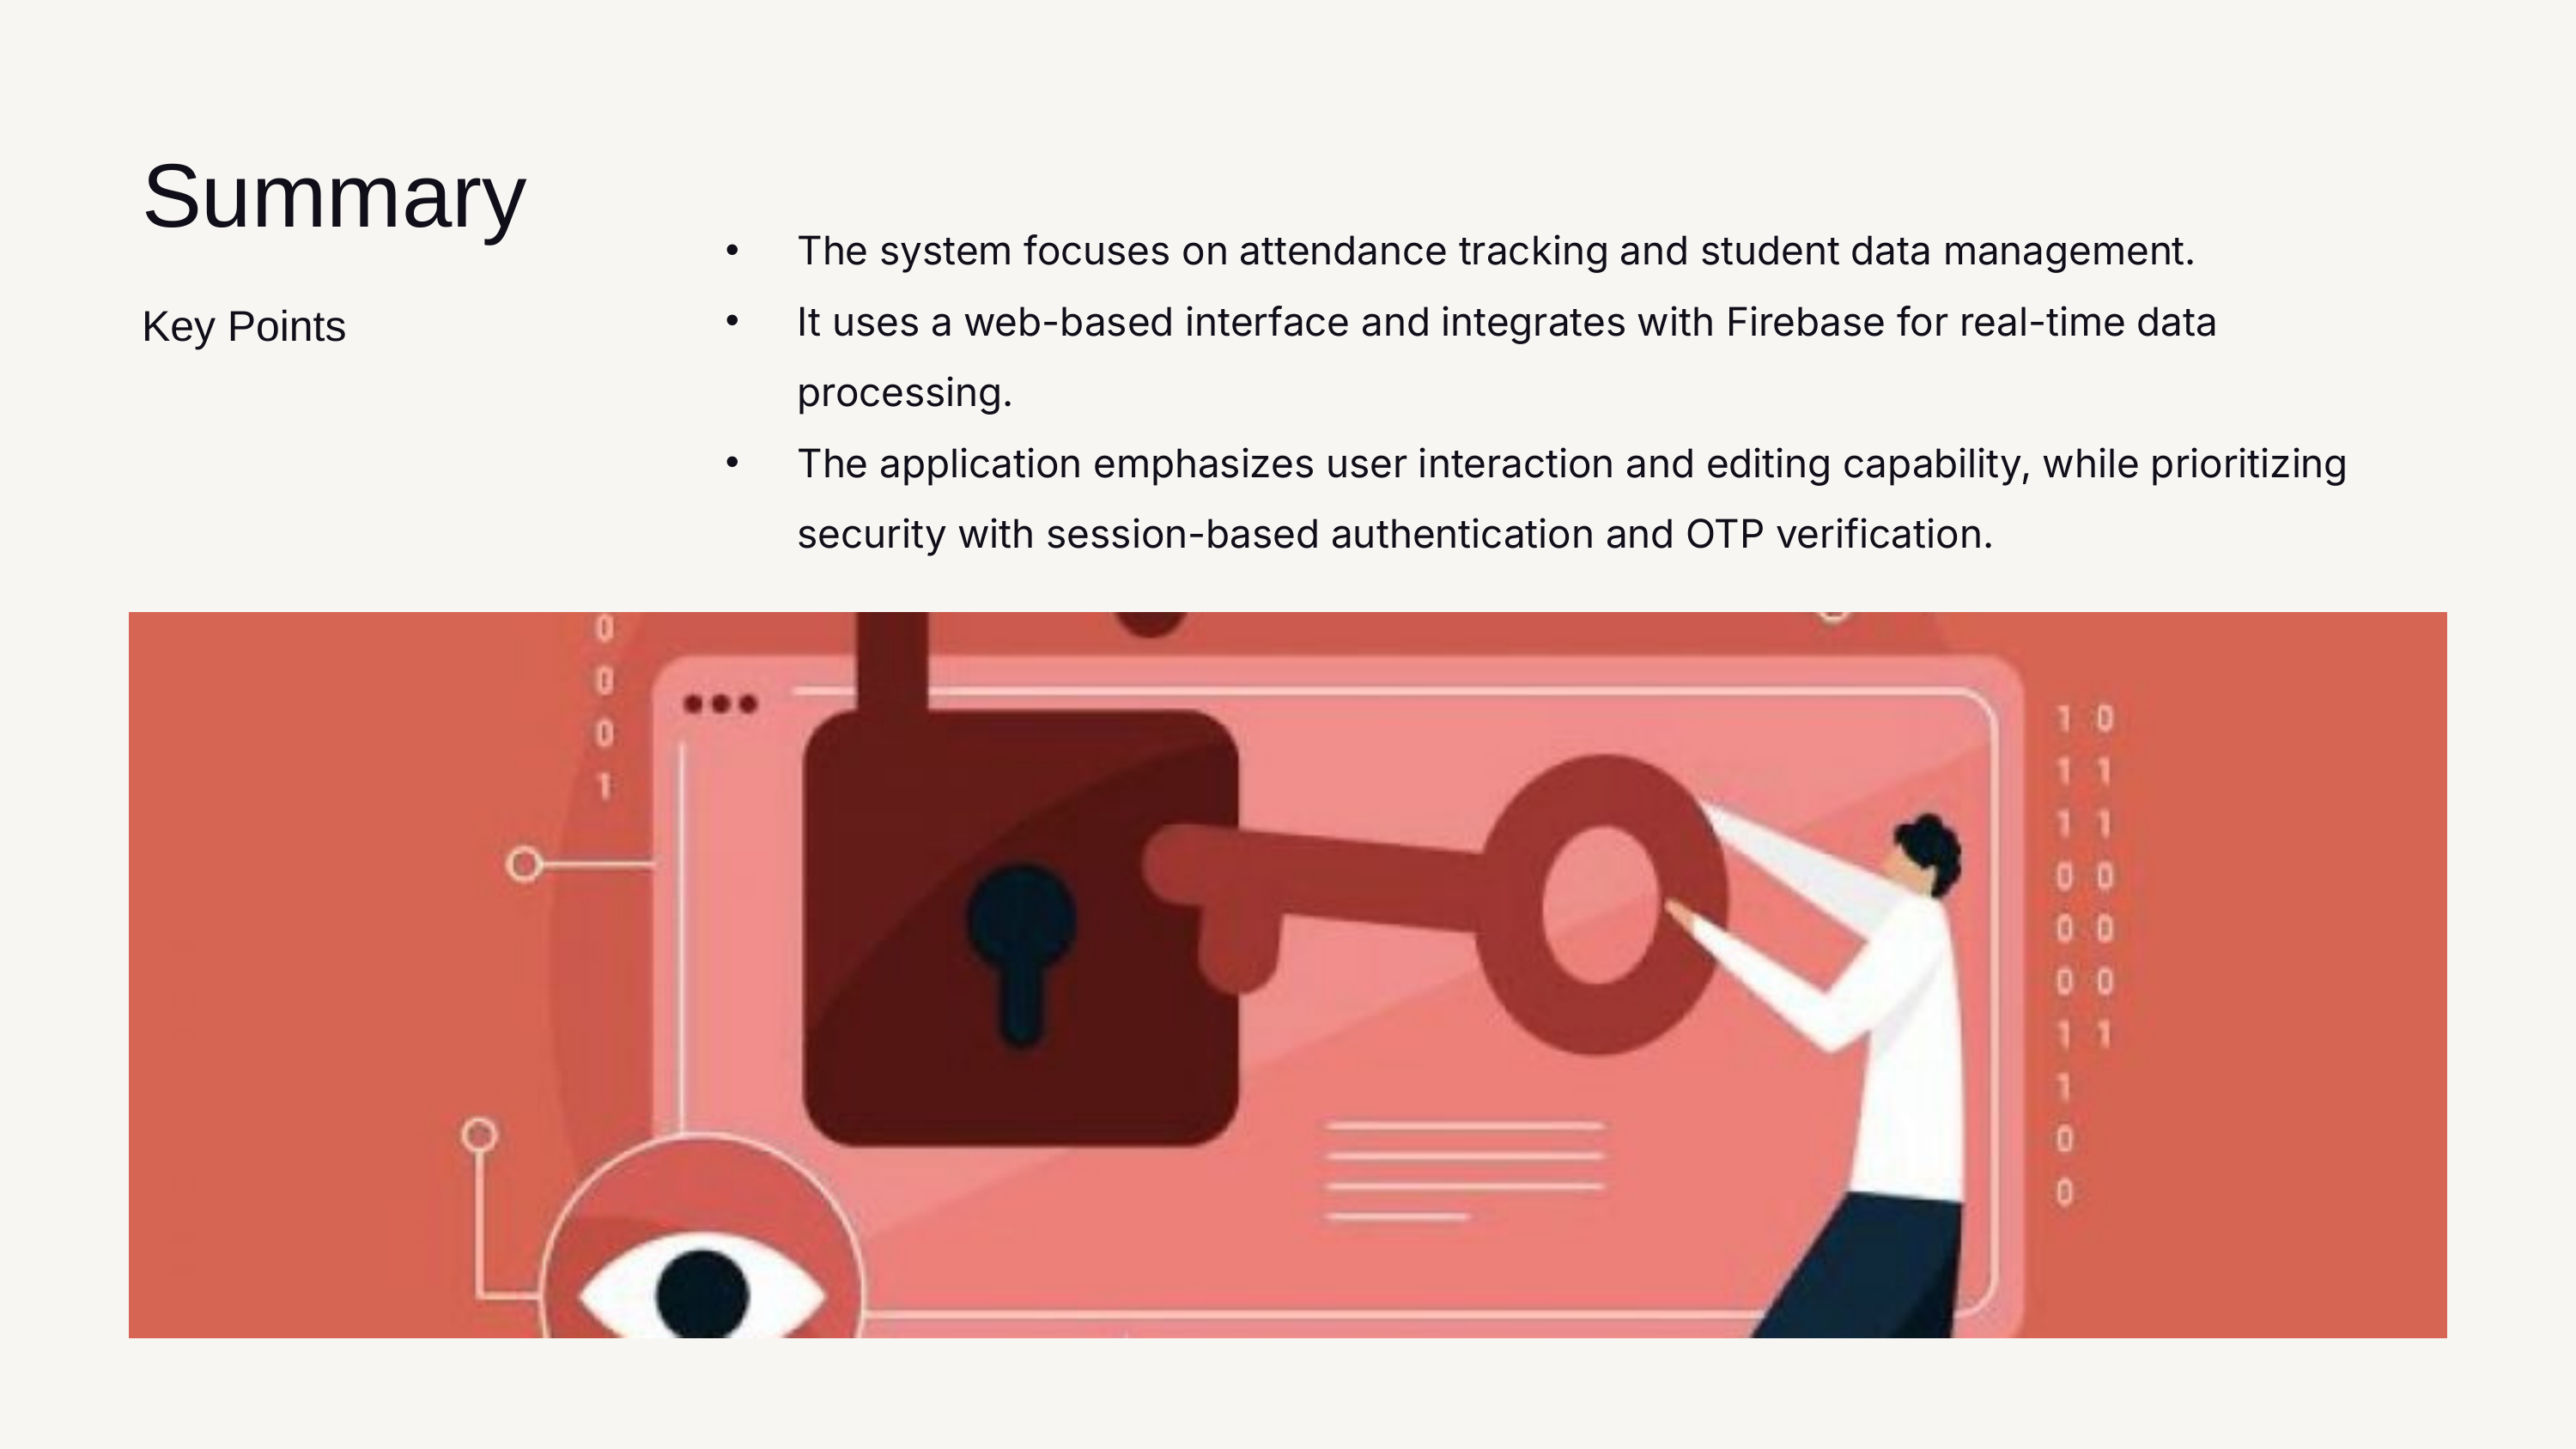

Summary
The system focuses on attendance tracking and student data management.
It uses a web-based interface and integrates with Firebase for real-time data processing.
The application emphasizes user interaction and editing capability, while prioritizing security with session-based authentication and OTP verification.
Key Points